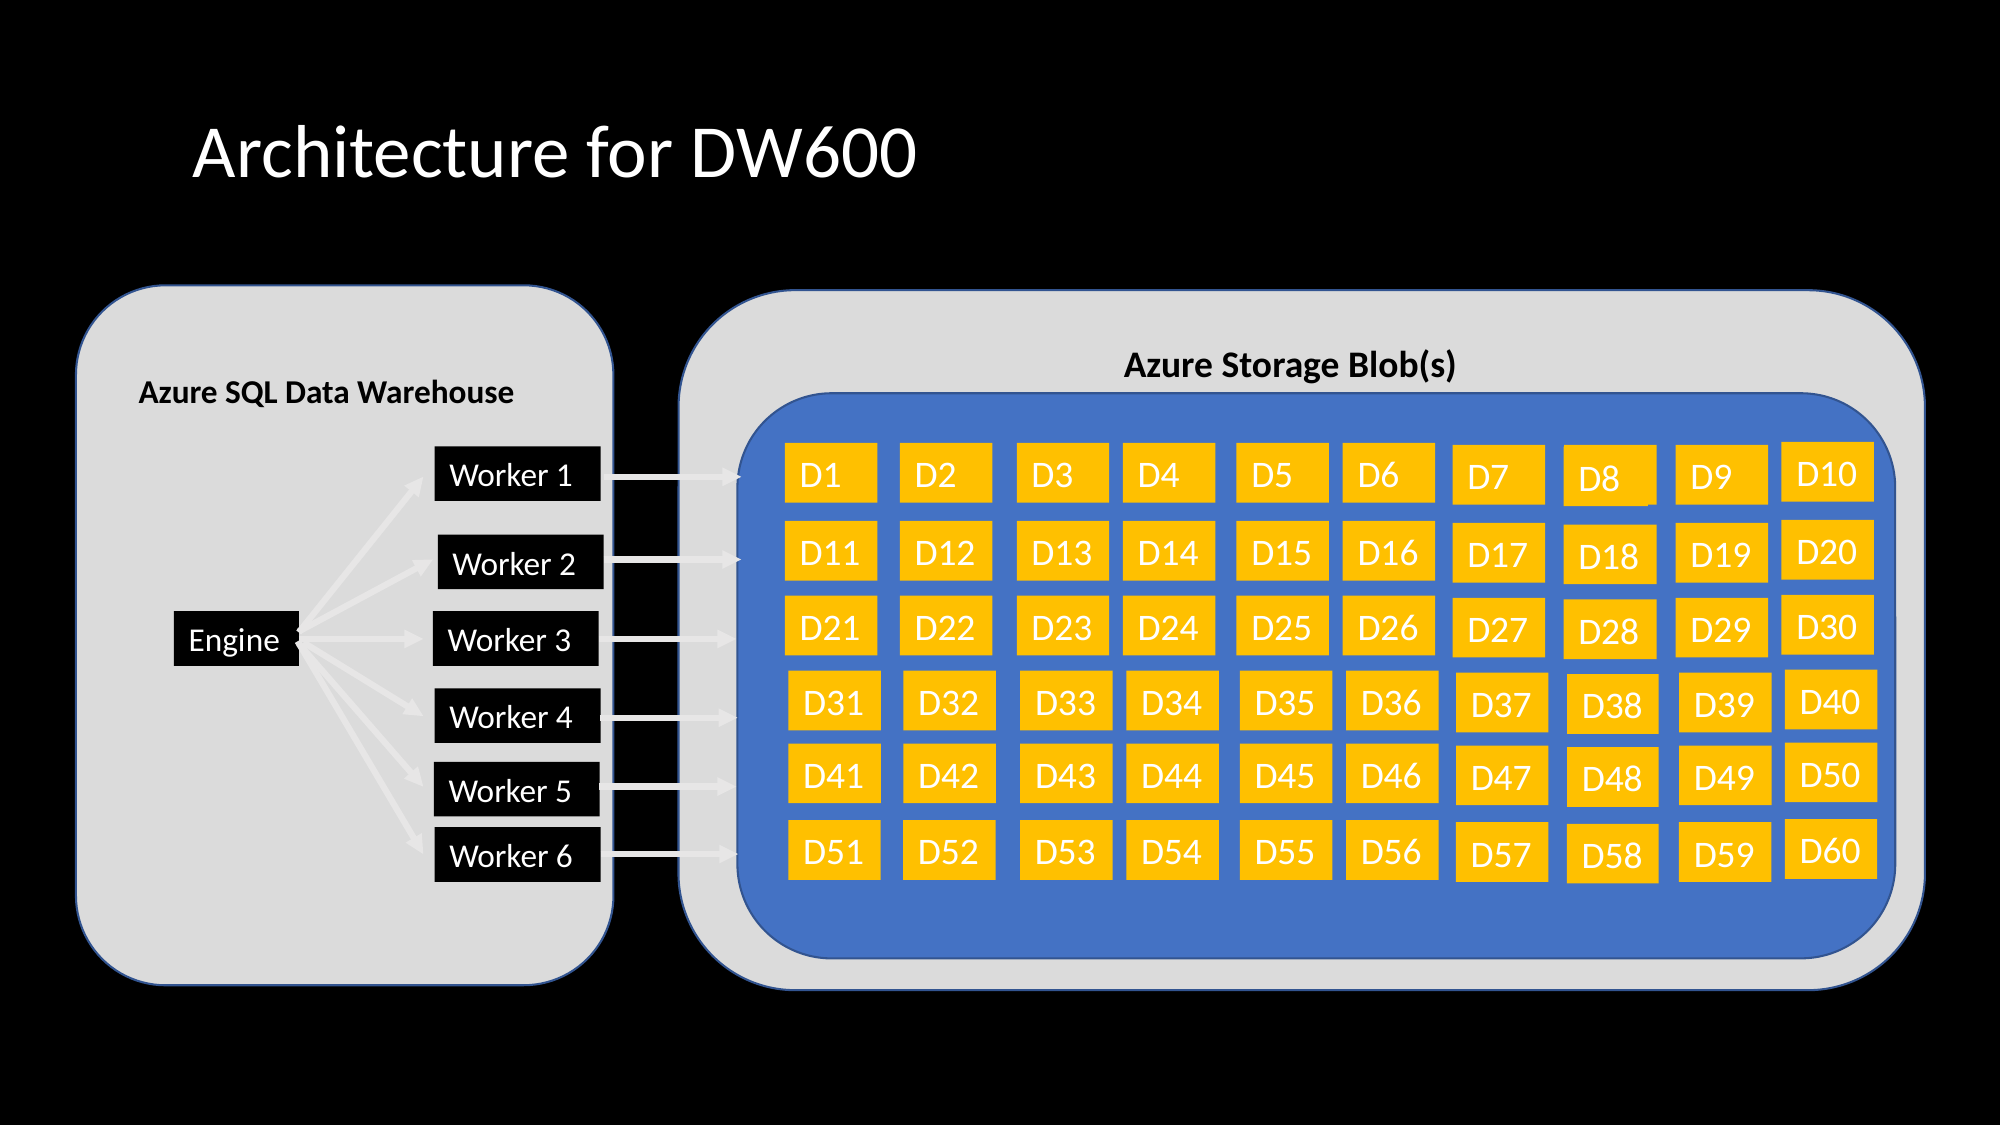

Architecture for DW600

              Azure Storage Blob(s)
Azure SQL Data Warehouse

D10
D1
D2
D3
D4
D5
D6
D7
D1
D9
Worker 1
D8
D20
D11
D12
D13
D14
D15
D16
D17
D19
D18
Worker 2
D30
D21
D22
D23
D24
D25
D26
D27
D29
D28
Engine
Worker 3
D40
D31
D32
D33
D34
D35
D36
D37
D39
D38
Worker 4
D50
D41
D42
D43
D44
D45
D46
D47
D49
D48
Worker 5
D60
D51
D52
D53
D54
D55
D56
D57
D59
D58
Worker 6